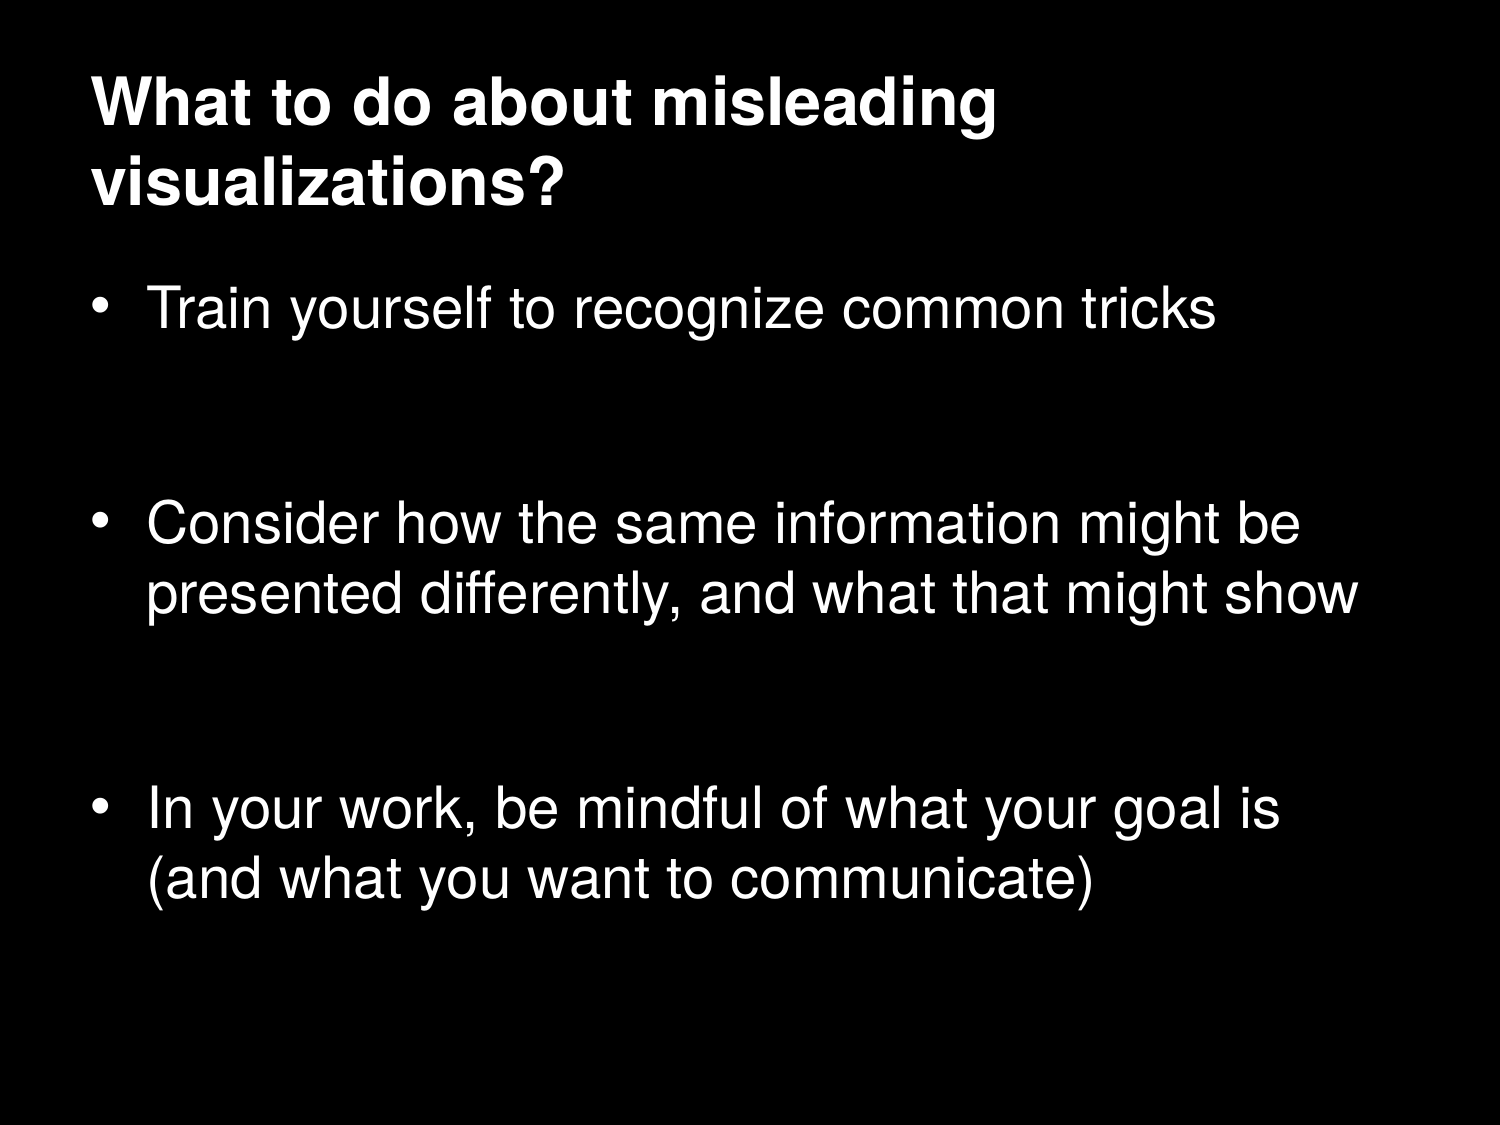

# What to do about misleading visualizations?
Train yourself to recognize common tricks

Consider how the same information might be presented differently, and what that might show

In your work, be mindful of what your goal is (and what you want to communicate)